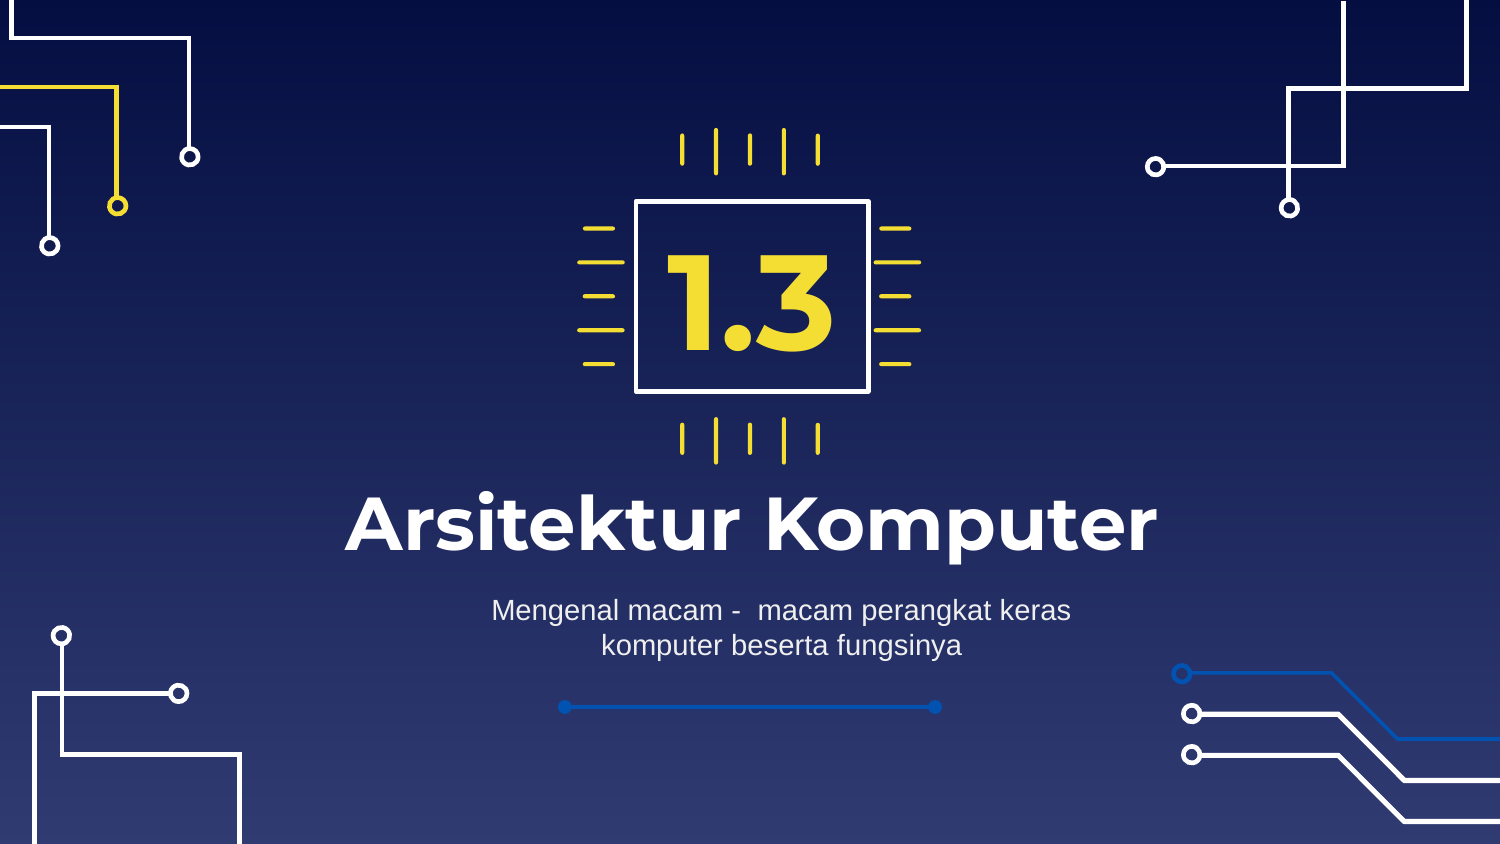

1.3

# Arsitektur Komputer
Mengenal macam -  macam perangkat keras komputer beserta fungsinya